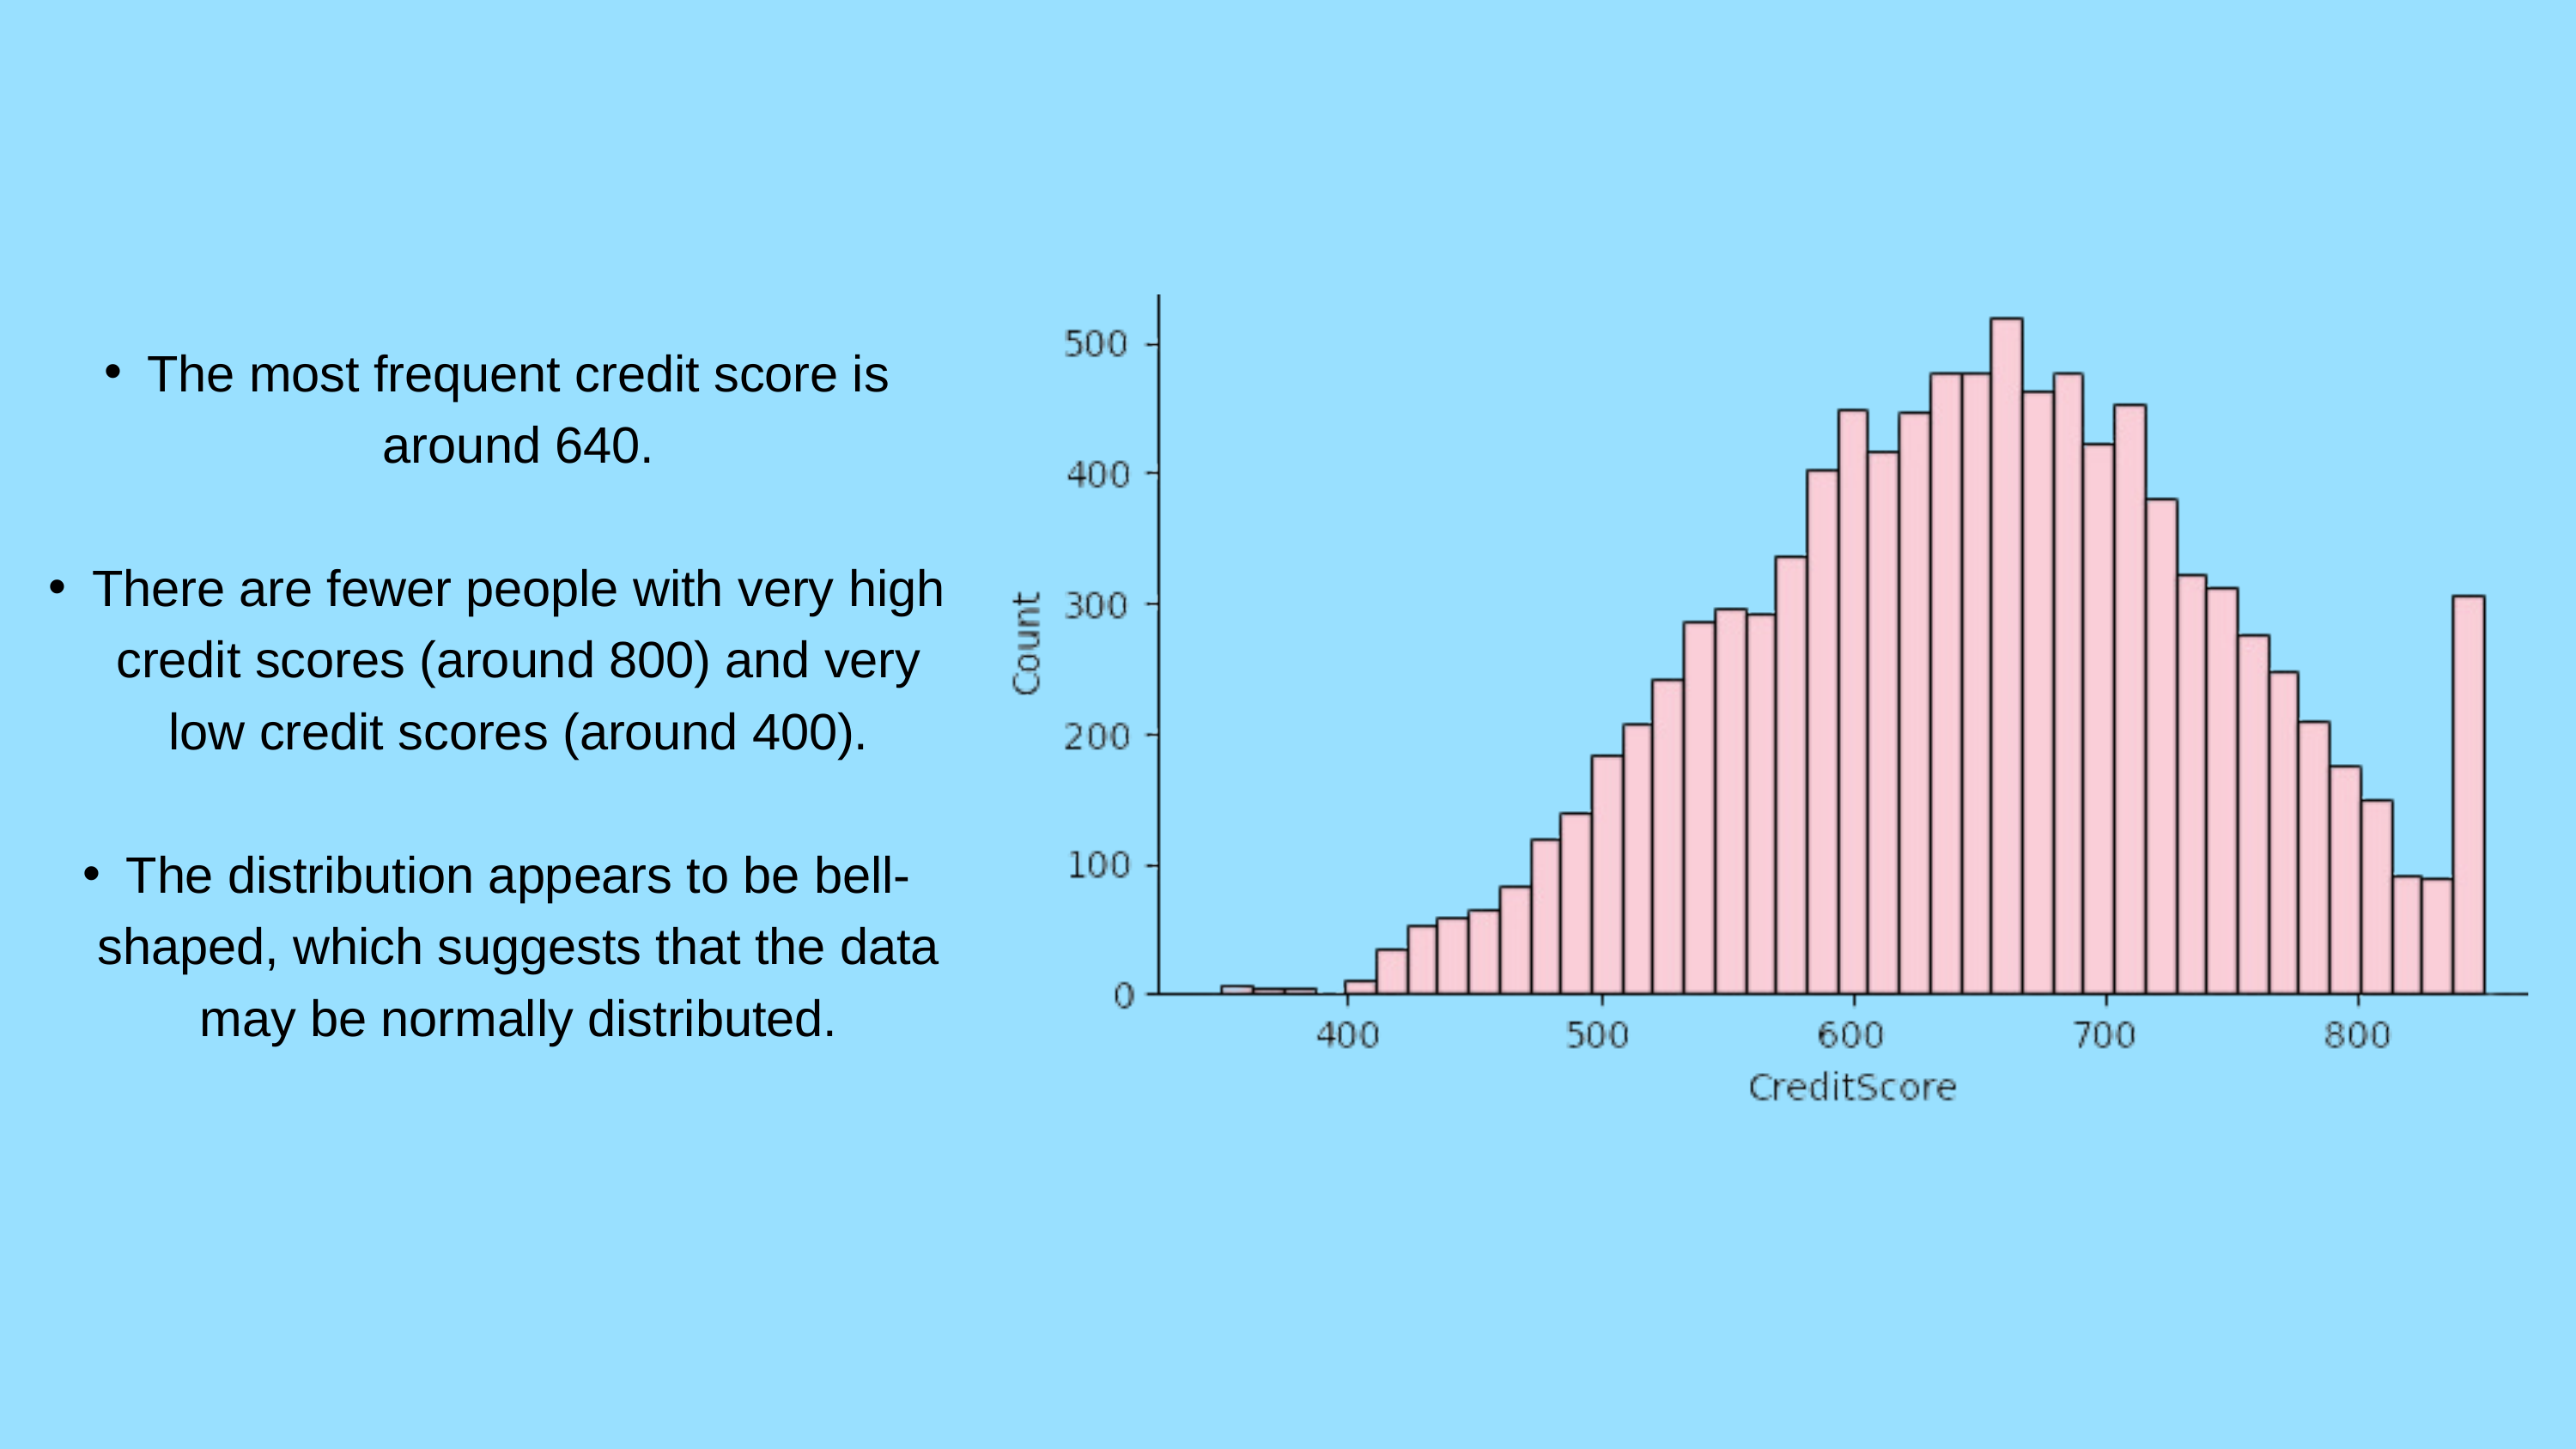

The most frequent credit score is around 640.

There are fewer people with very high credit scores (around 800) and very low credit scores (around 400).

The distribution appears to be bell-shaped, which suggests that the data may be normally distributed.